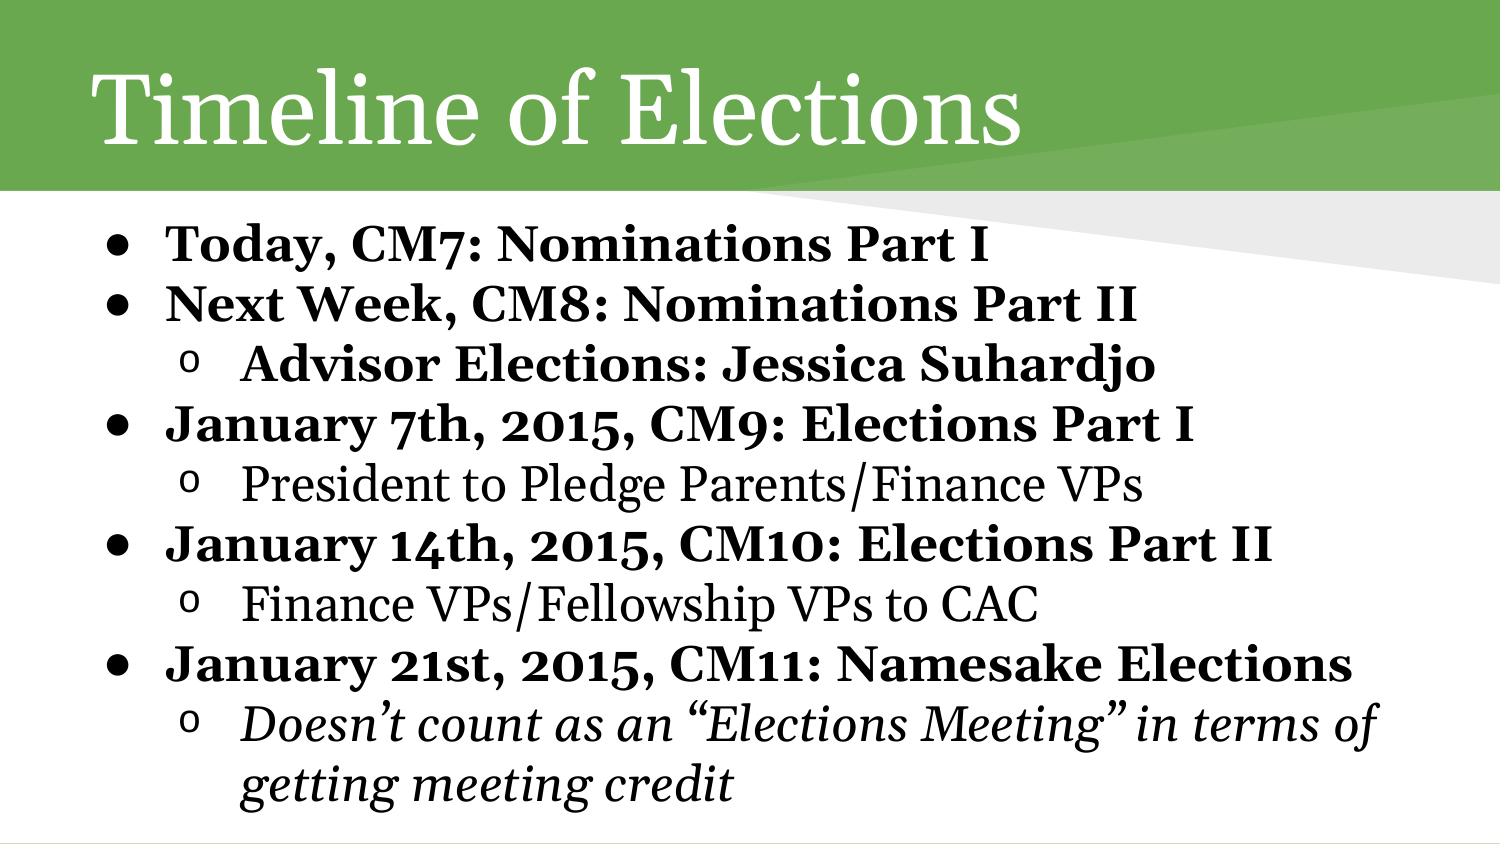

# Timeline of Elections
Today, CM7: Nominations Part I
Next Week, CM8: Nominations Part II
Advisor Elections: Jessica Suhardjo
January 7th, 2015, CM9: Elections Part I
President to Pledge Parents/Finance VPs
January 14th, 2015, CM10: Elections Part II
Finance VPs/Fellowship VPs to CAC
January 21st, 2015, CM11: Namesake Elections
Doesn’t count as an “Elections Meeting” in terms of getting meeting credit